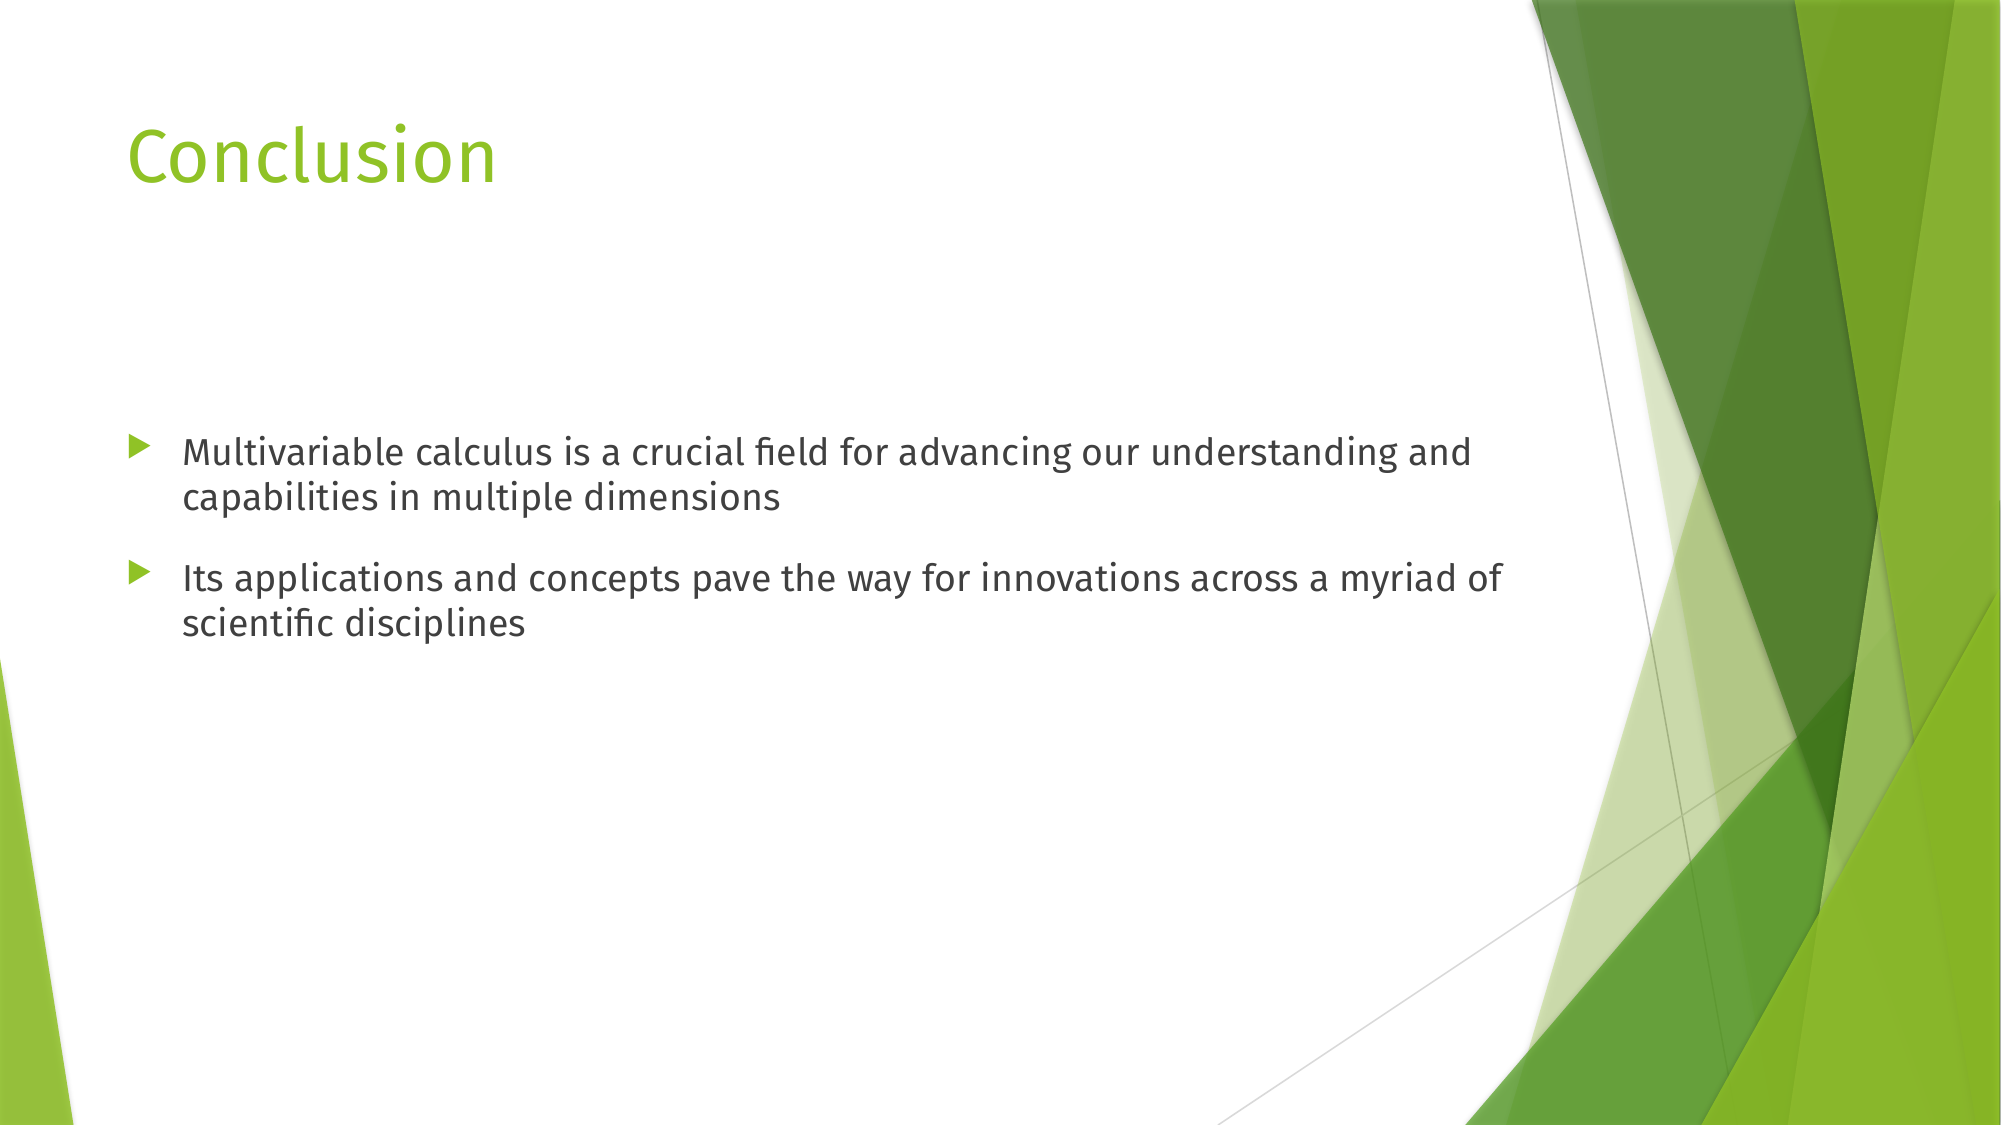

# Conclusion

Multivariable calculus is a crucial field for advancing our understanding and capabilities in multiple dimensions
Its applications and concepts pave the way for innovations across a myriad of scientific disciplines